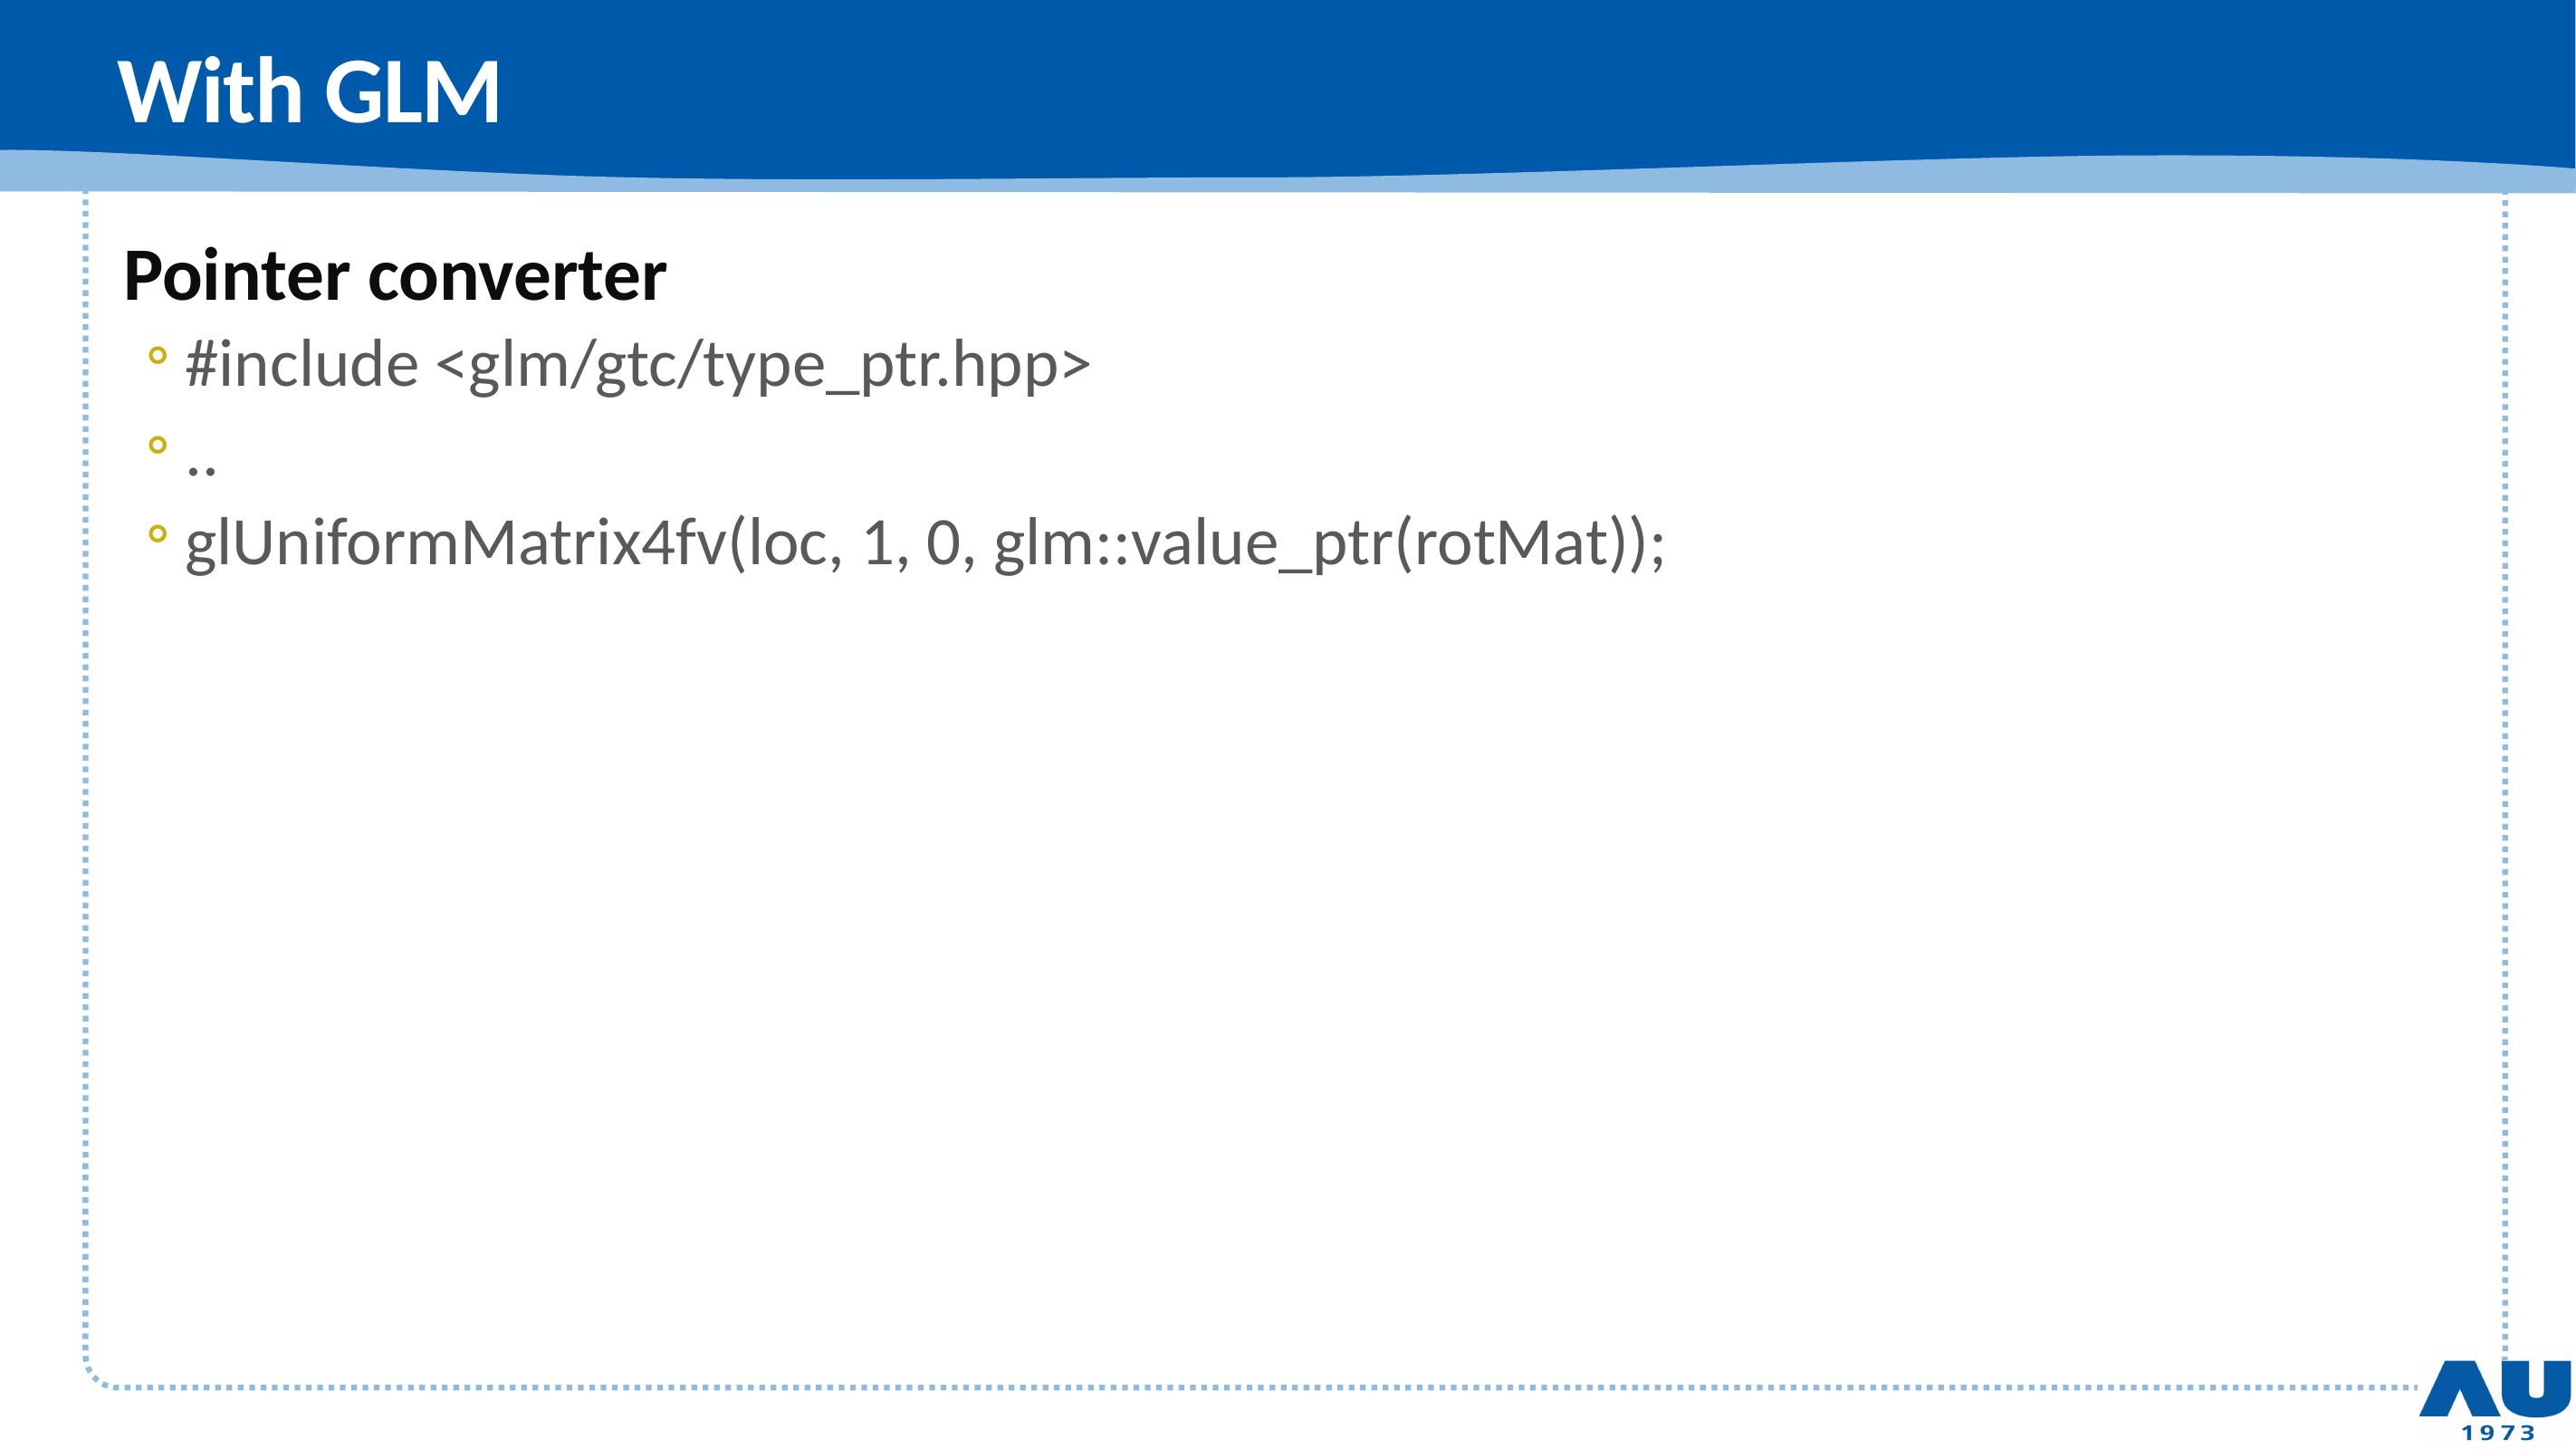

# With GLM
Pointer converter
#include <glm/gtc/type_ptr.hpp>
..
glUniformMatrix4fv(loc, 1, 0, glm::value_ptr(rotMat));